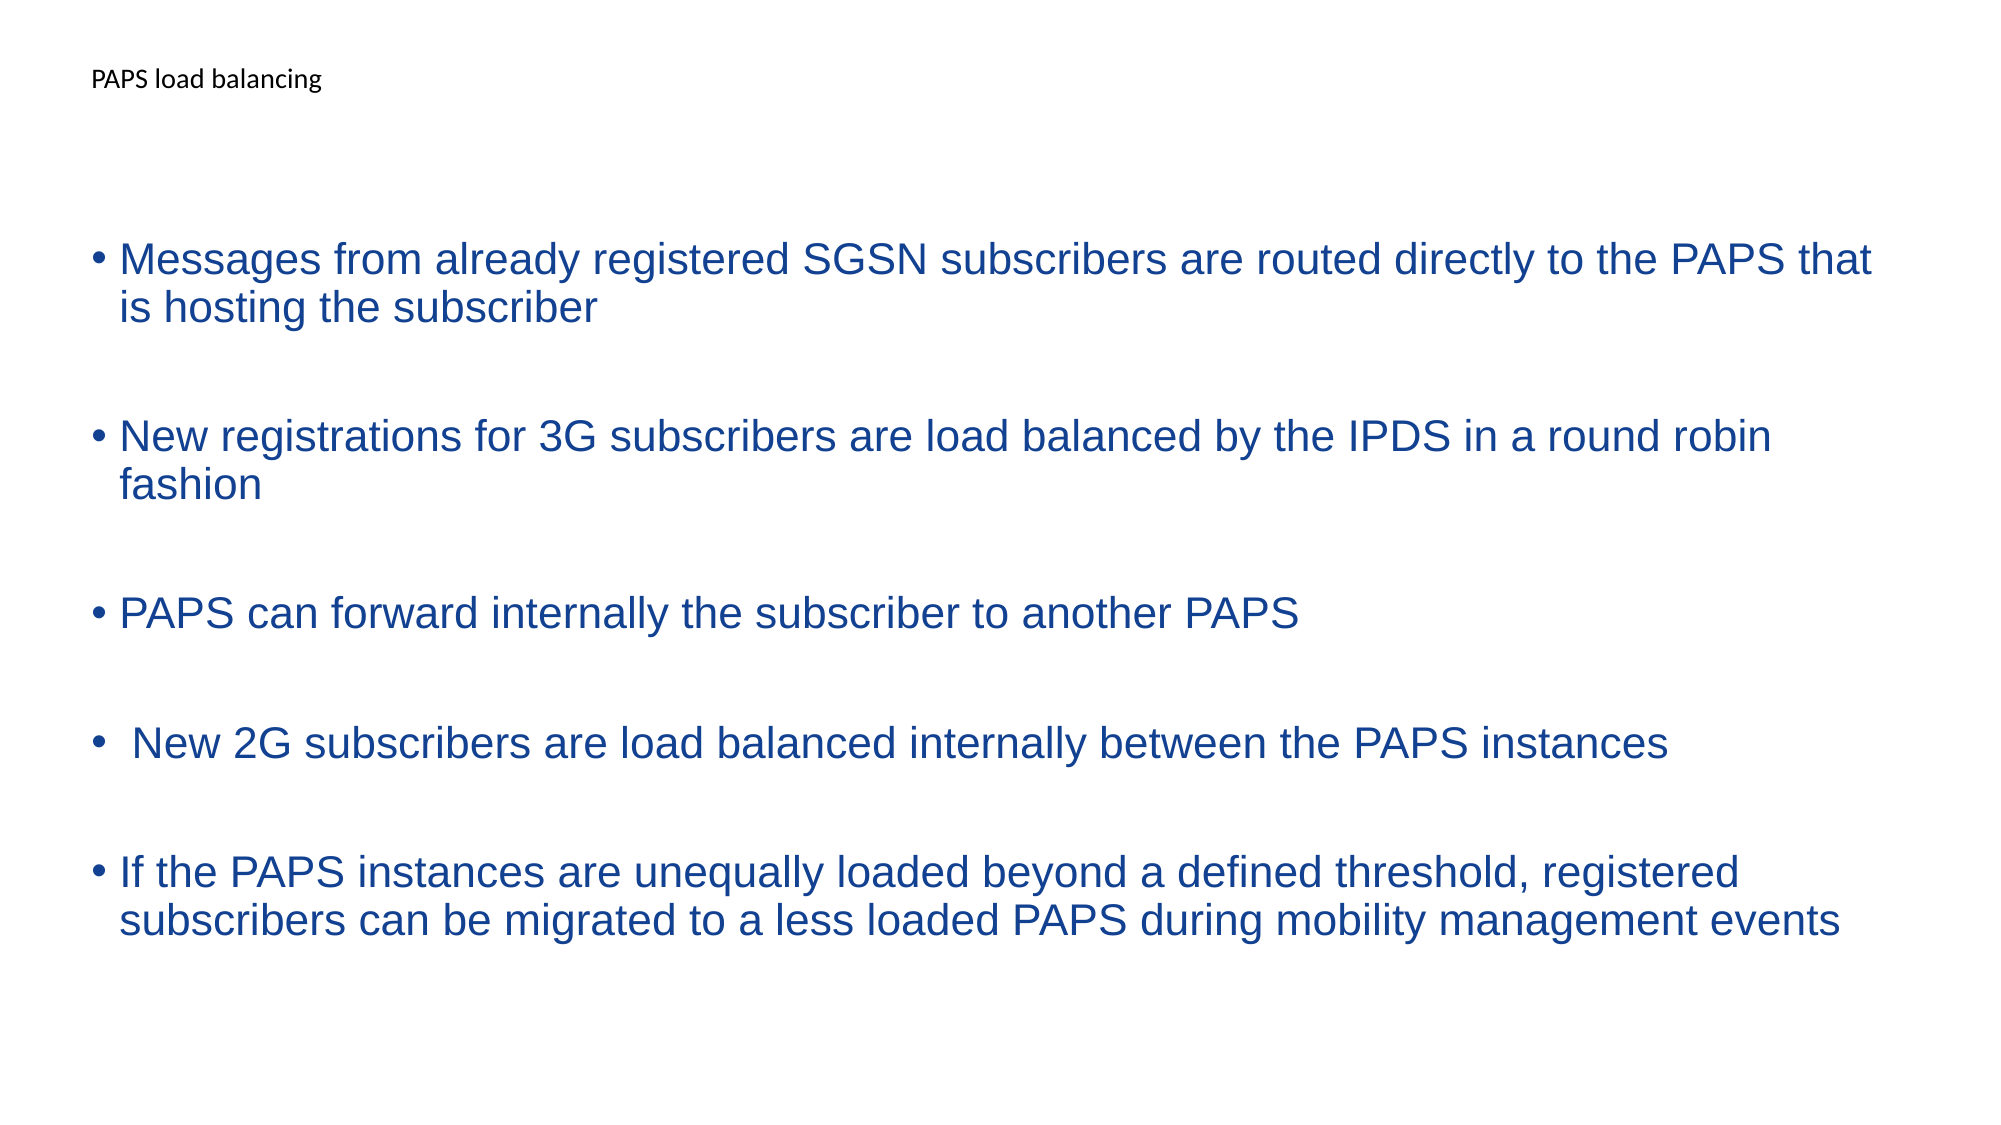

# PAPS load balancing

Messages from already registered SGSN subscribers are routed directly to the PAPS that is hosting the subscriber

New registrations for 3G subscribers are load balanced by the IPDS in a round robin fashion

PAPS can forward internally the subscriber to another PAPS

 New 2G subscribers are load balanced internally between the PAPS instances

If the PAPS instances are unequally loaded beyond a defined threshold, registered subscribers can be migrated to a less loaded PAPS during mobility management events